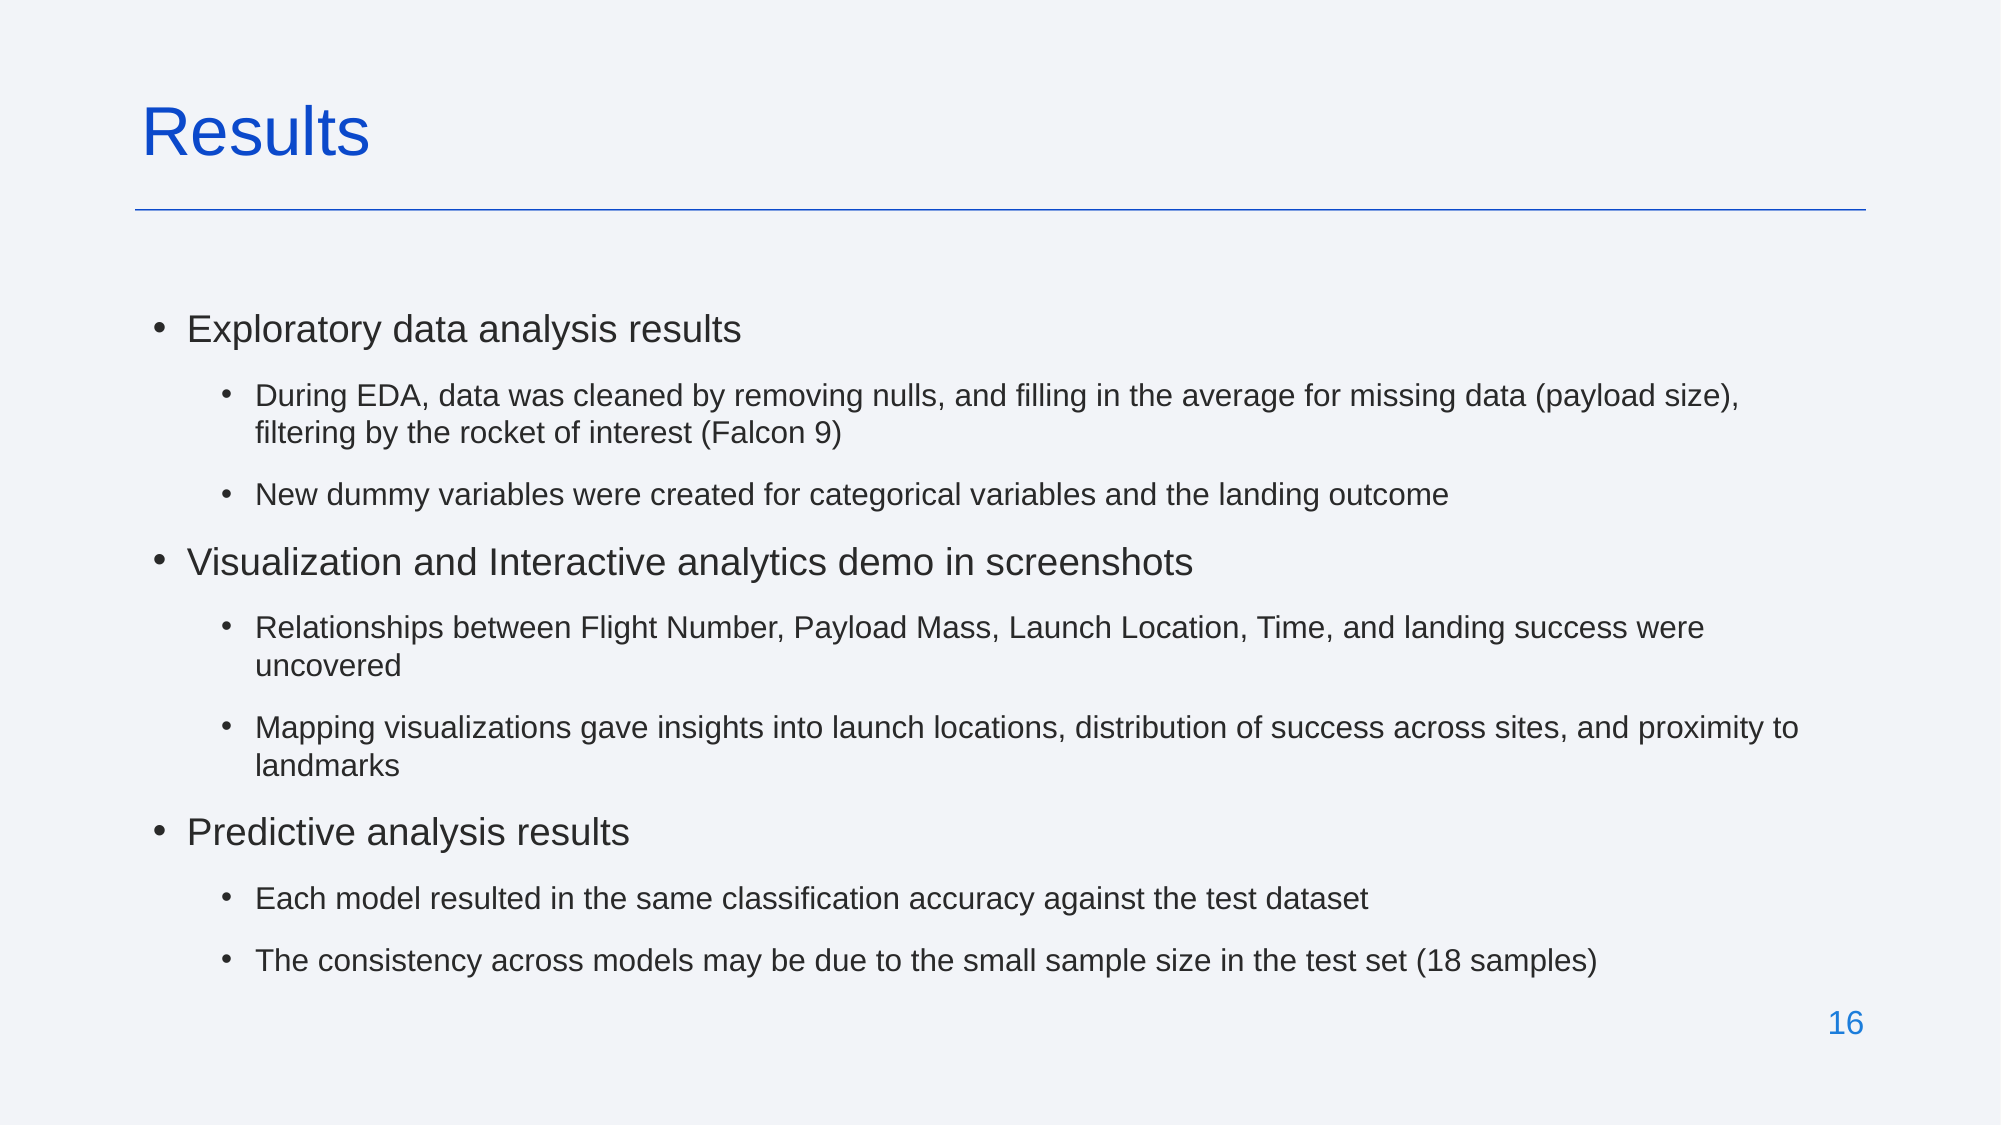

Results
Exploratory data analysis results
During EDA, data was cleaned by removing nulls, and filling in the average for missing data (payload size), filtering by the rocket of interest (Falcon 9)
New dummy variables were created for categorical variables and the landing outcome
Visualization and Interactive analytics demo in screenshots
Relationships between Flight Number, Payload Mass, Launch Location, Time, and landing success were uncovered
Mapping visualizations gave insights into launch locations, distribution of success across sites, and proximity to landmarks
Predictive analysis results
Each model resulted in the same classification accuracy against the test dataset
The consistency across models may be due to the small sample size in the test set (18 samples)

16